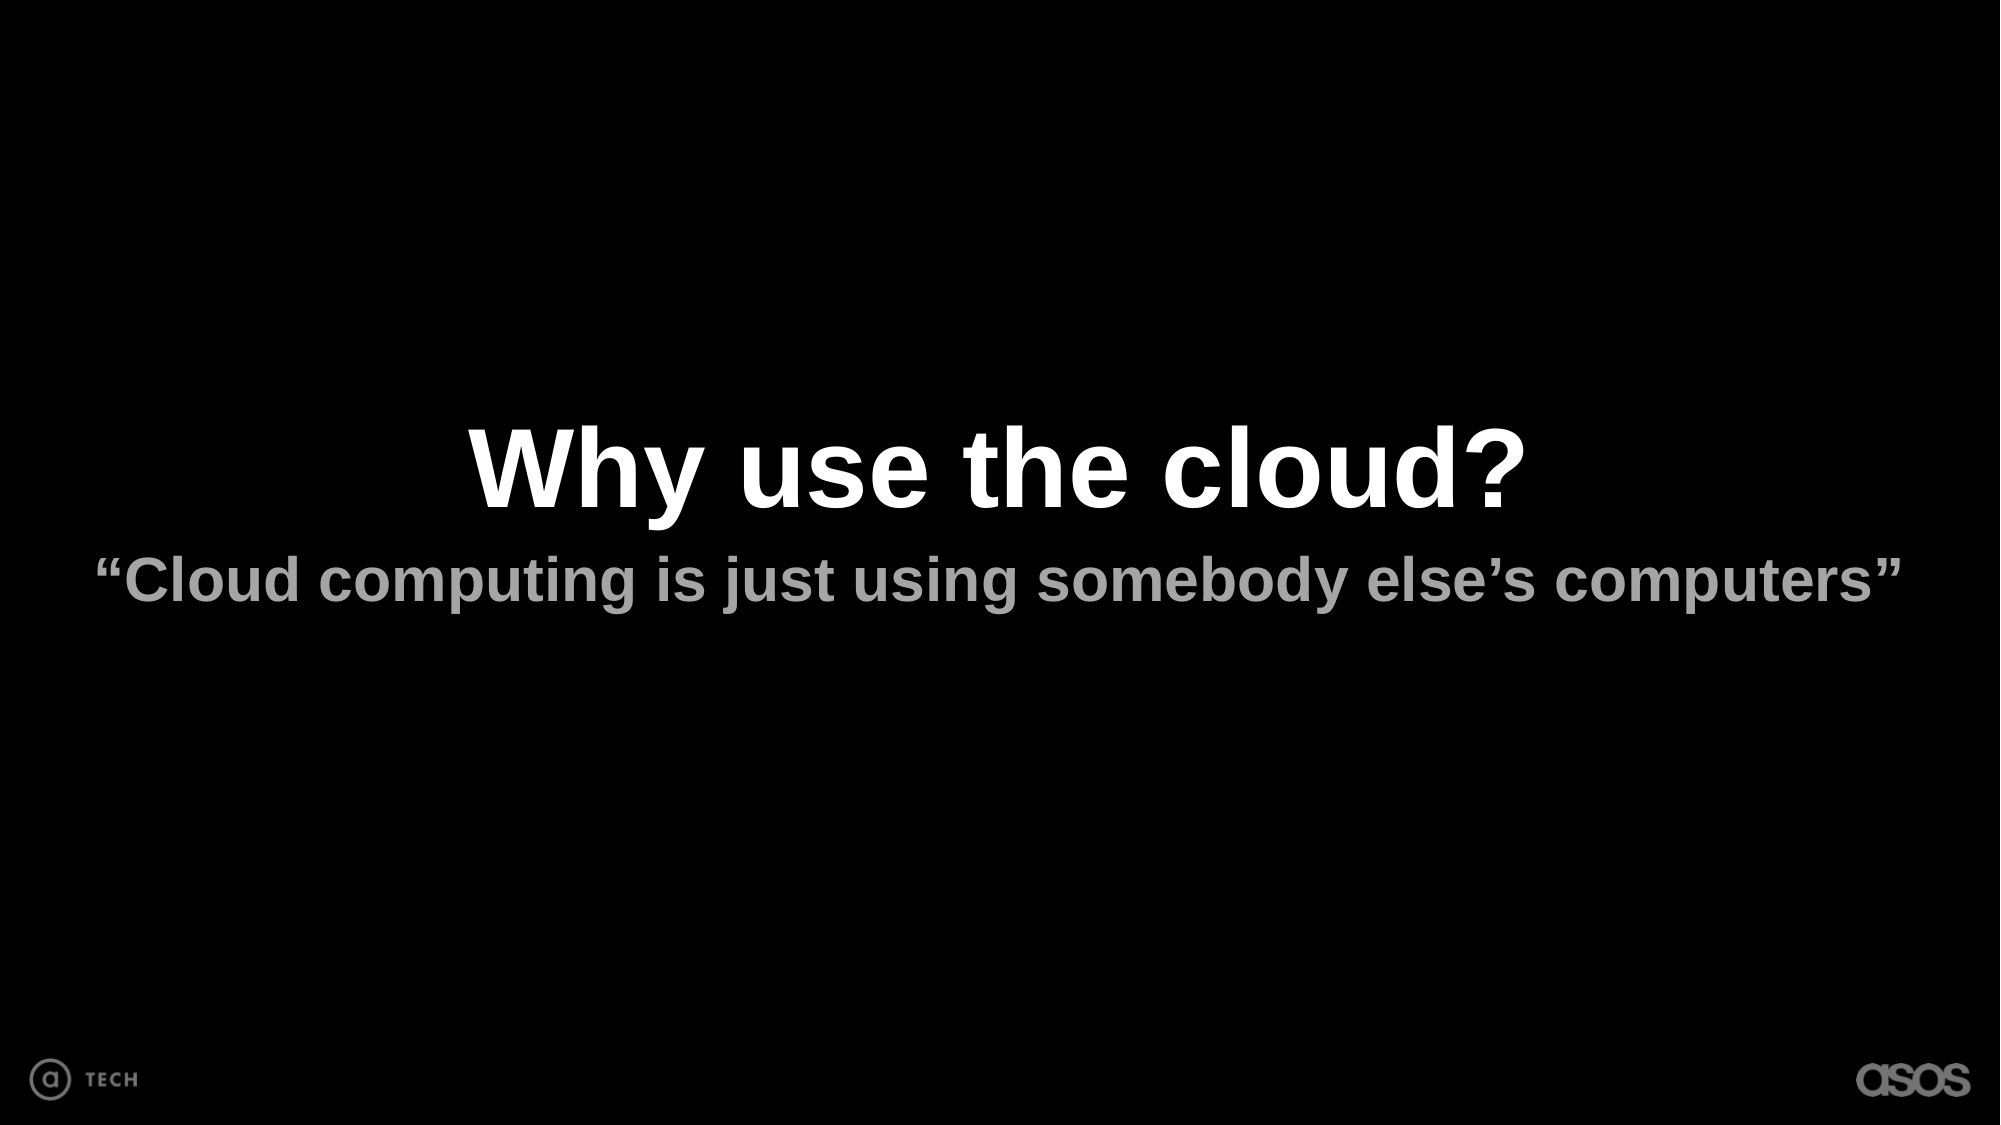

Why use the cloud?
“Cloud computing is just using somebody else’s computers”